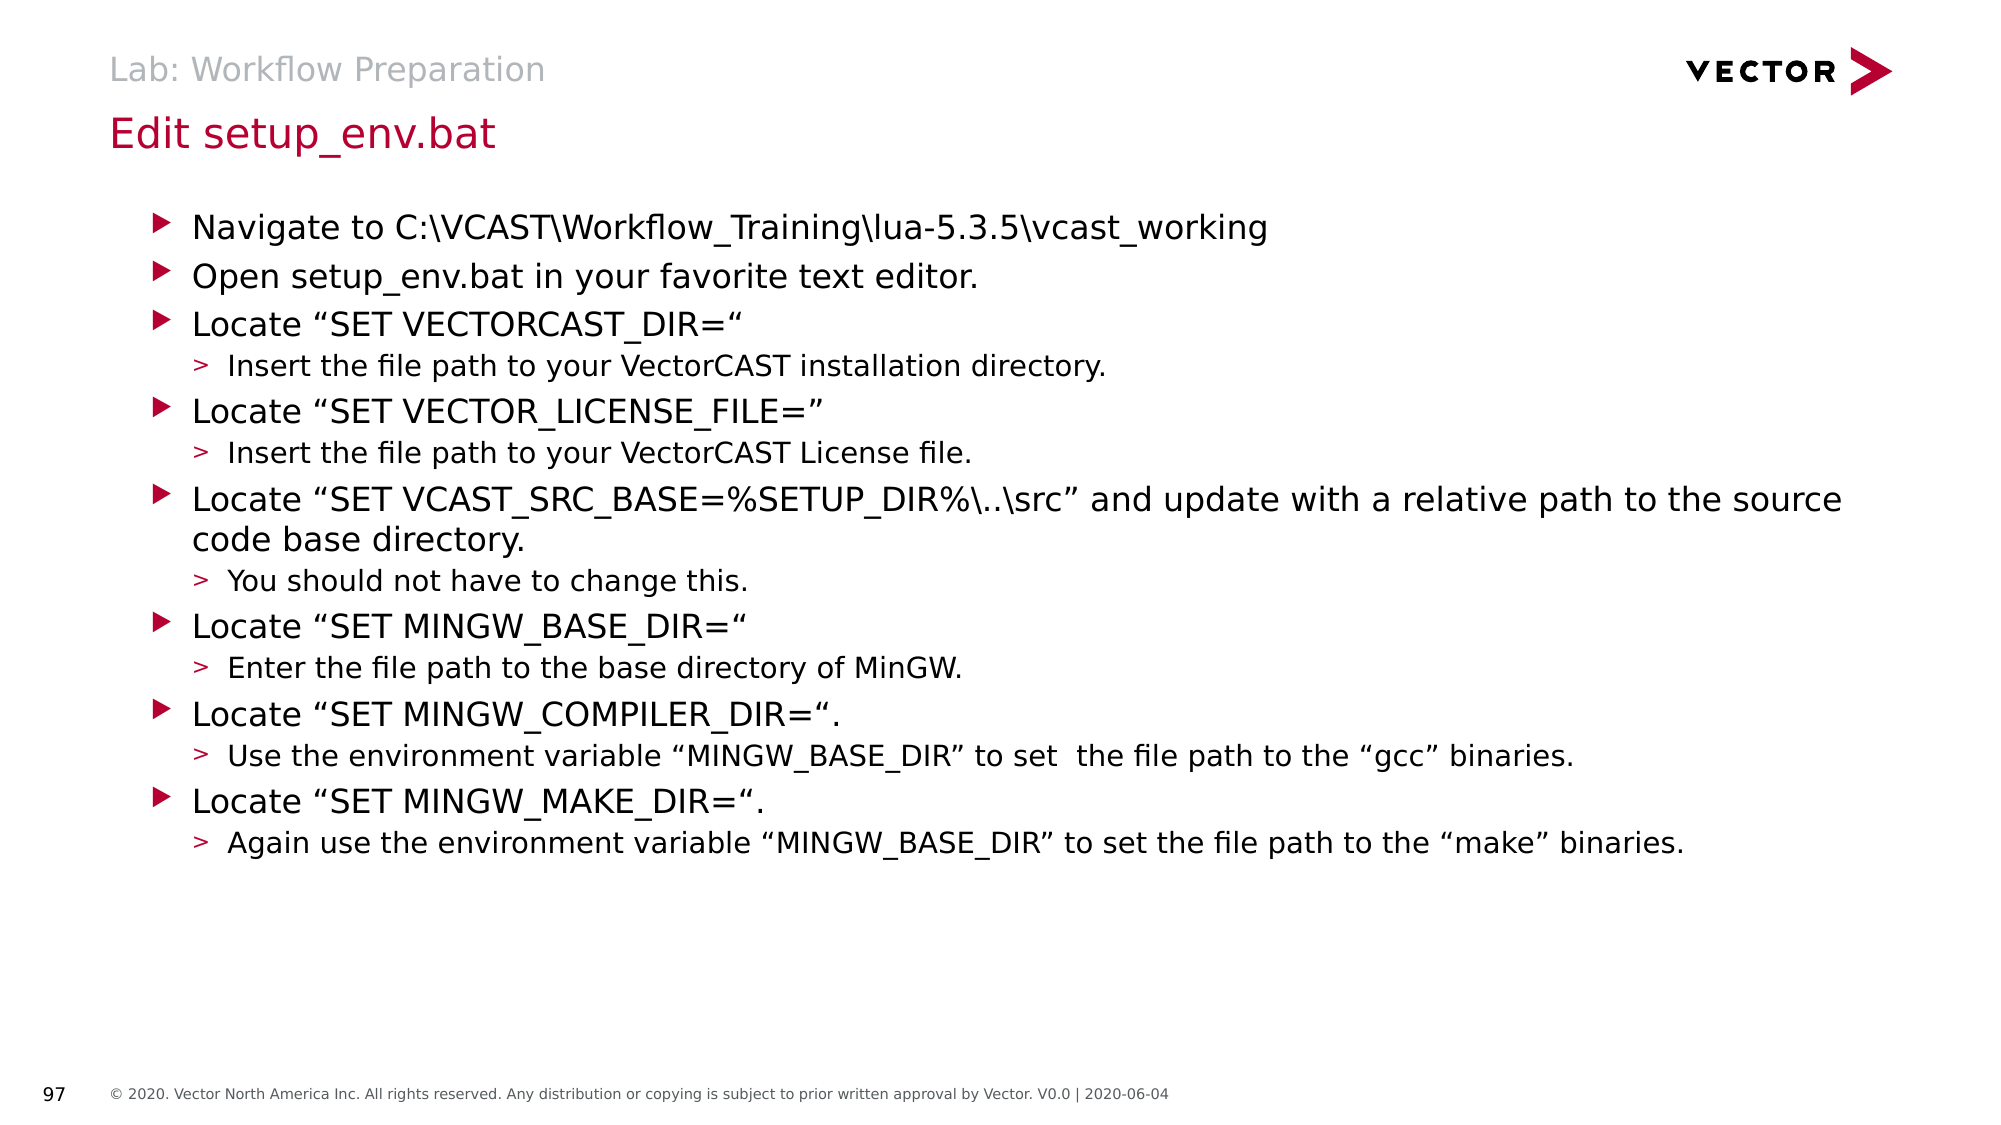

# Lab: Workflow Preparation
Edit setup_env.bat
Navigate to C:\VCAST\Workflow_Training\lua-5.3.5\vcast_working
Open setup_env.bat in your favorite text editor.
Locate “SET VECTORCAST_DIR=“
Insert the file path to your VectorCAST installation directory.
Locate “SET VECTOR_LICENSE_FILE=”
Insert the file path to your VectorCAST License file.
Locate “SET VCAST_SRC_BASE=%SETUP_DIR%\..\src” and update with a relative path to the source code base directory.
You should not have to change this.
Locate “SET MINGW_BASE_DIR=“
Enter the file path to the base directory of MinGW.
Locate “SET MINGW_COMPILER_DIR=“.
Use the environment variable “MINGW_BASE_DIR” to set  the file path to the “gcc” binaries.
Locate “SET MINGW_MAKE_DIR=“.
Again use the environment variable “MINGW_BASE_DIR” to set the file path to the “make” binaries.